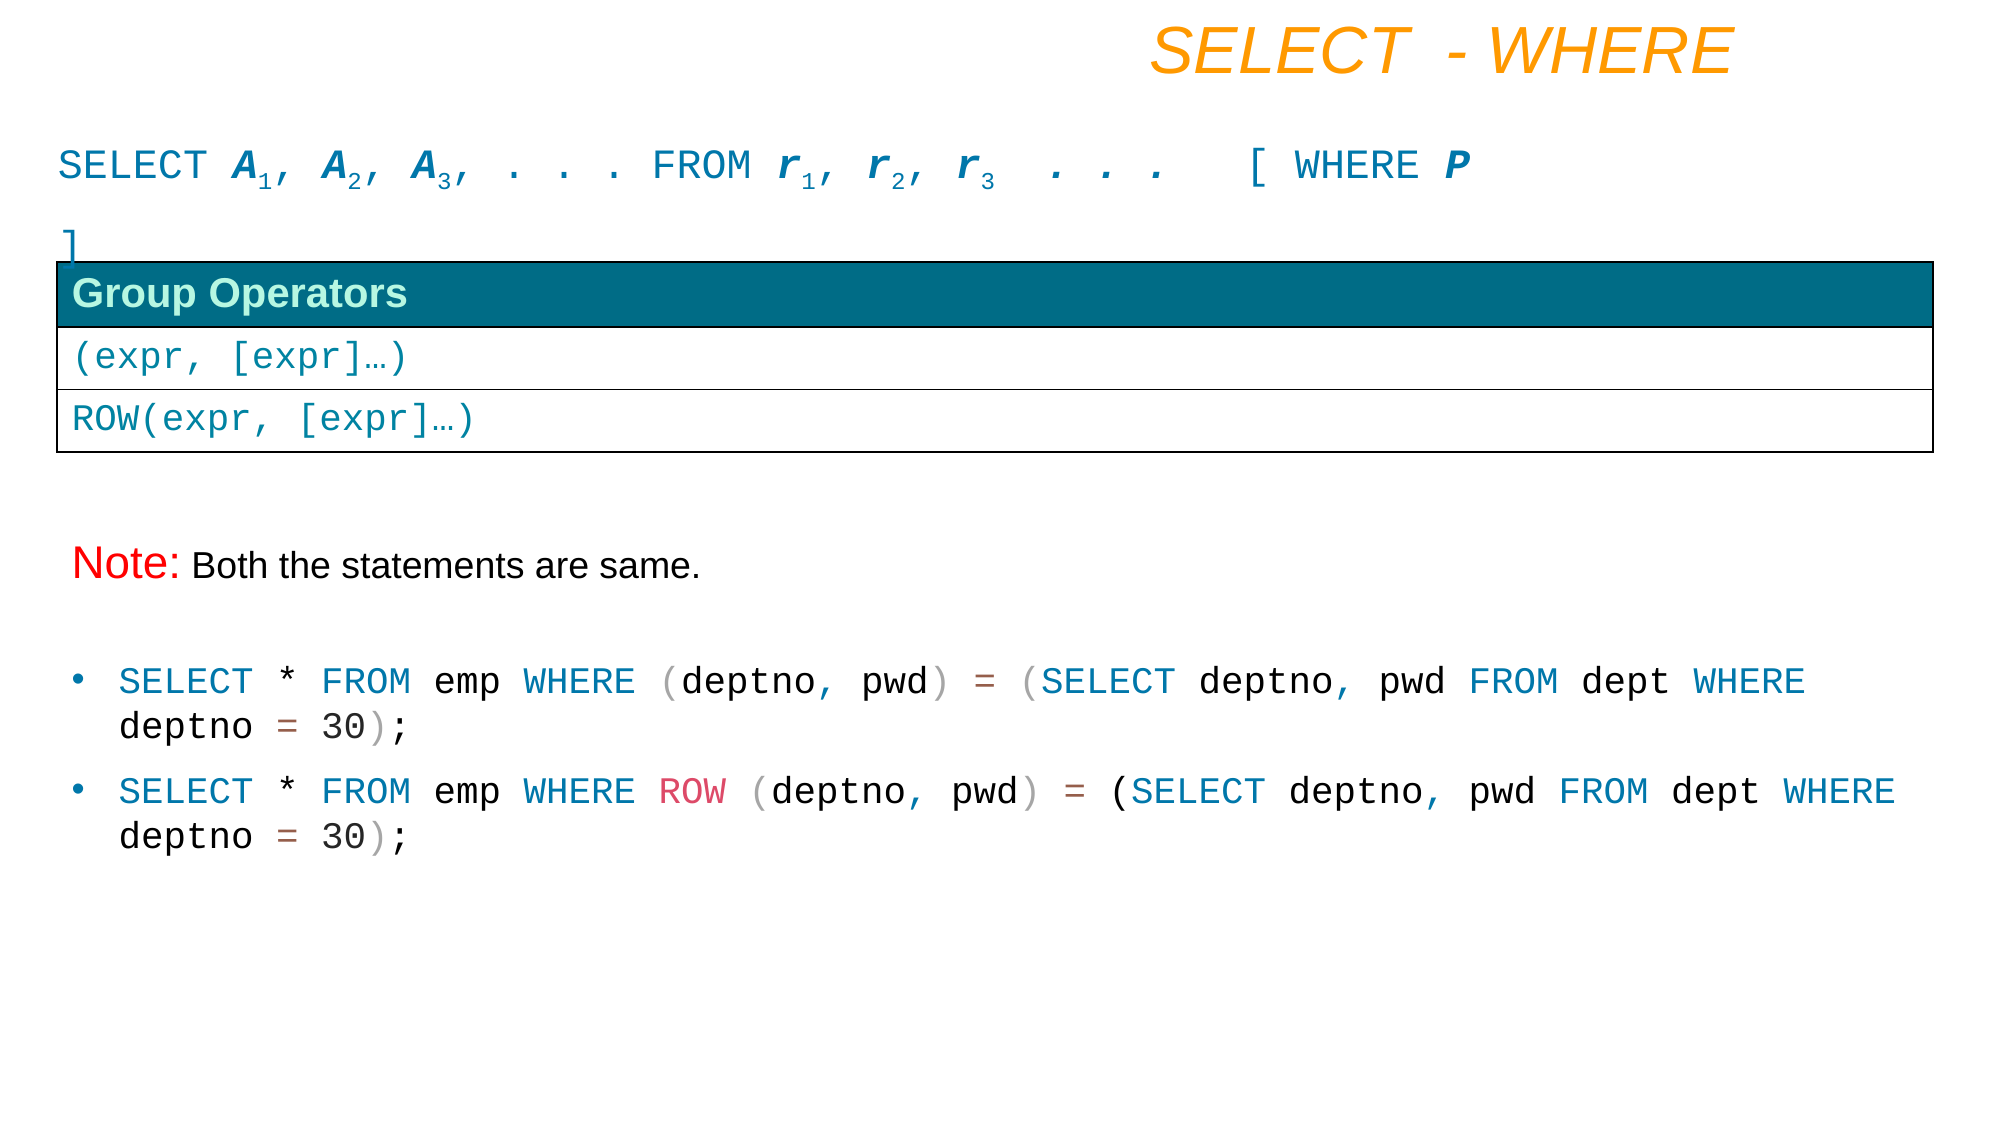

SELECT  - WHERE
SELECT A1, A2, A3, . . . FROM r1, r2, r3  . . .   [ WHERE P ]
| Group Operators |  |
| --- | --- |
| (expr, [expr]…) |  |
| ROW(expr, [expr]…) |  |
Note: Both the statements are same.
SELECT * FROM emp WHERE (deptno, pwd) = (SELECT deptno, pwd FROM dept WHERE deptno = 30);

SELECT * FROM emp WHERE ROW (deptno, pwd) = (SELECT deptno, pwd FROM dept WHERE deptno = 30);